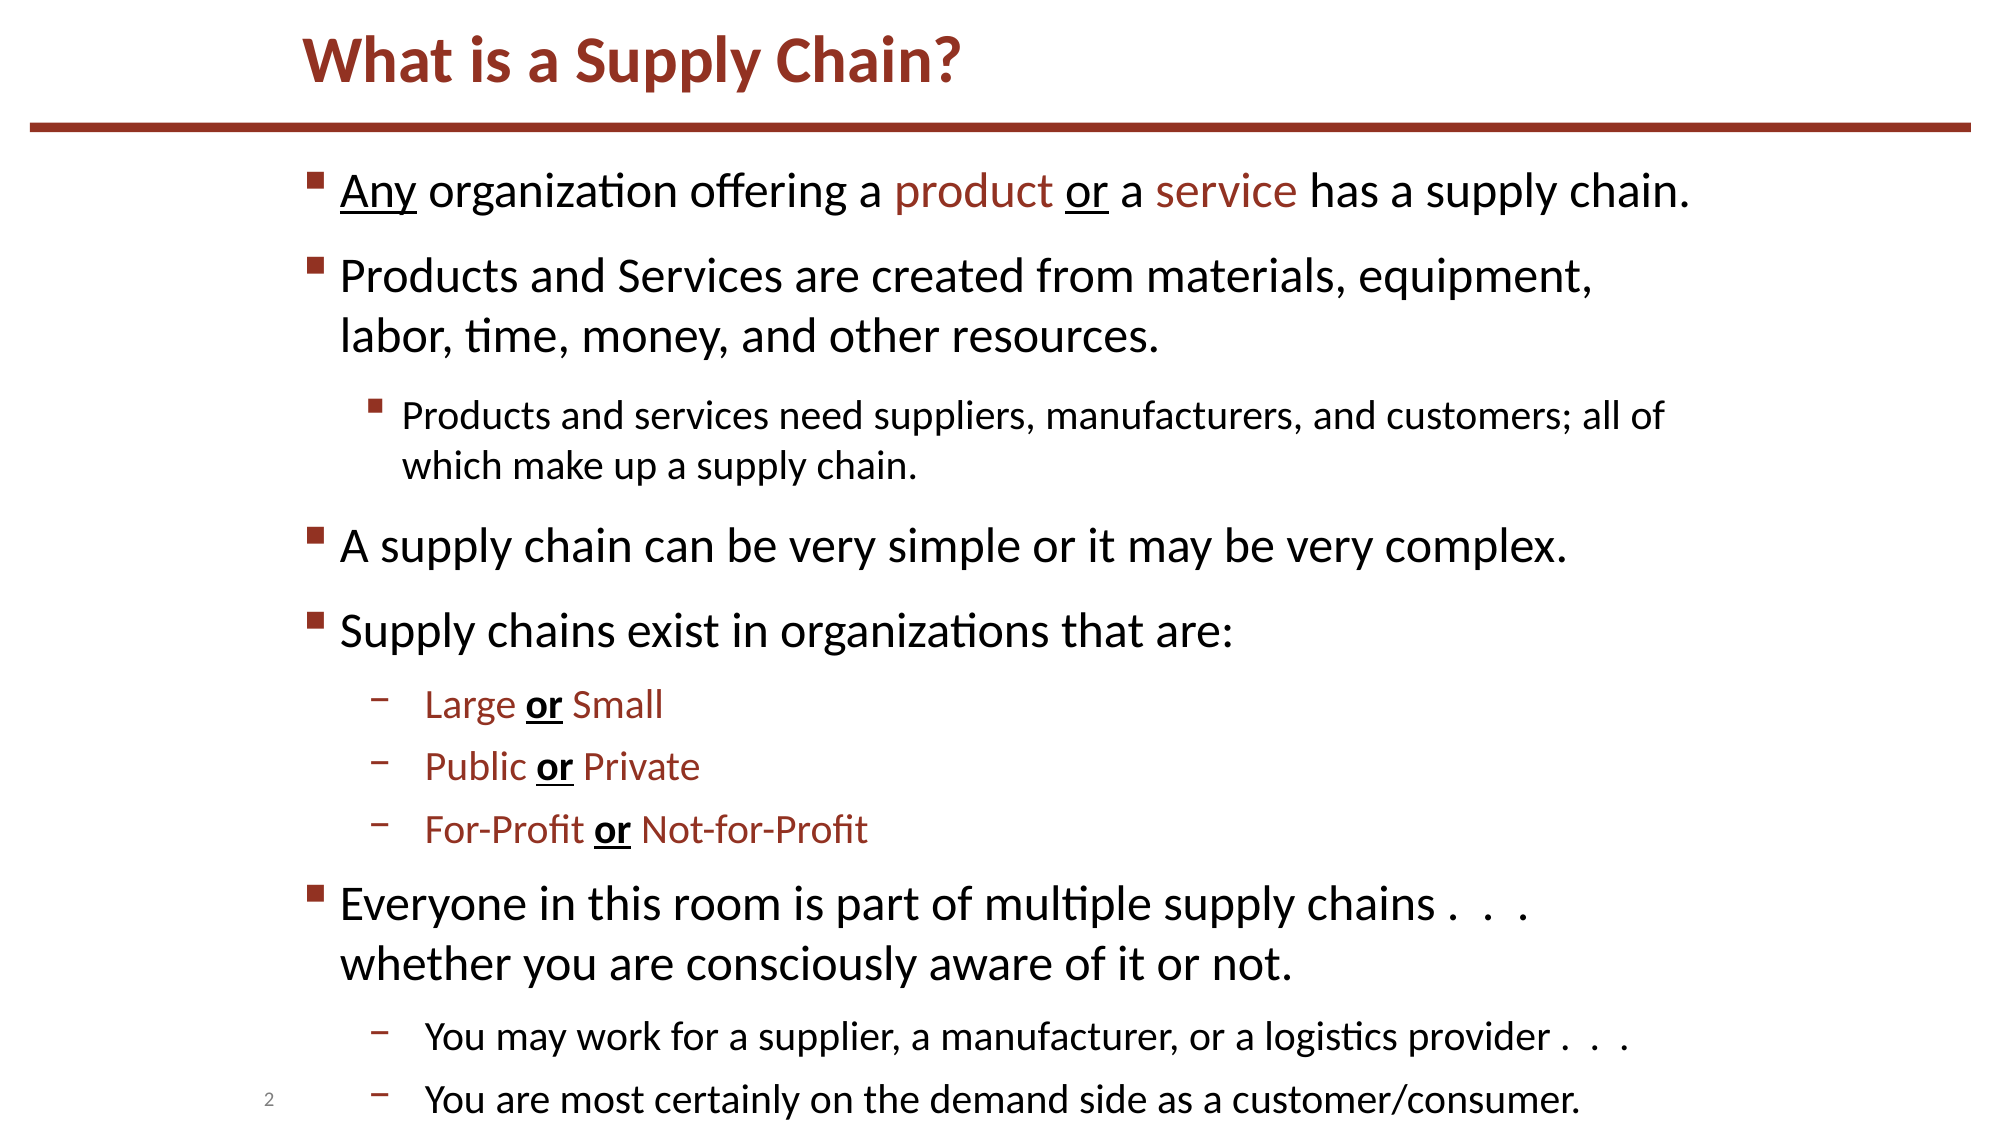

What is a Supply Chain?
Any organization offering a product or a service has a supply chain.
Products and Services are created from materials, equipment, labor, time, money, and other resources.
Products and services need suppliers, manufacturers, and customers; all of which make up a supply chain.
A supply chain can be very simple or it may be very complex.
Supply chains exist in organizations that are:
Large or Small
Public or Private
For-Profit or Not-for-Profit
Everyone in this room is part of multiple supply chains .  .  . whether you are consciously aware of it or not.
You may work for a supplier, a manufacturer, or a logistics provider .  .  .
You are most certainly on the demand side as a customer/consumer.
2